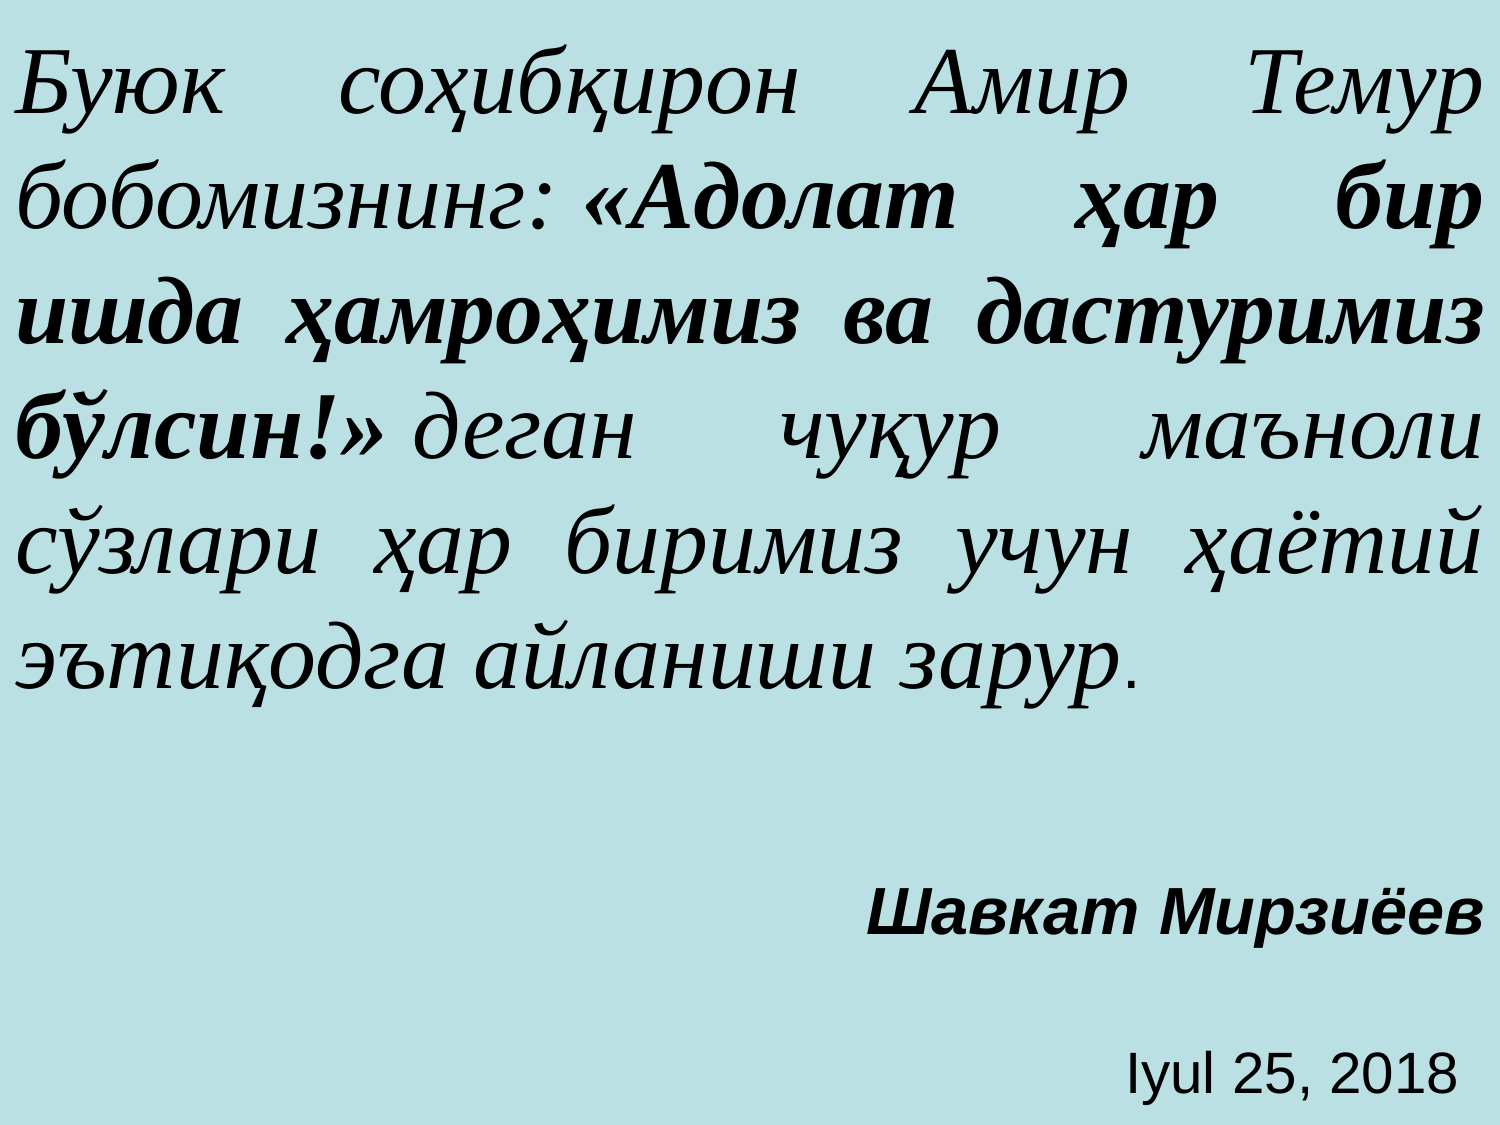

# Буюк соҳибқирон Амир Темур бобомизнинг: «Адолат ҳар бир ишда ҳамроҳимиз ва дастуримиз бўлсин!» деган чуқур маъноли сўзлари ҳар биримиз учун ҳаётий эътиқодга айланиши зарур. Шавкат Мирзиёев Iyul 25, 2018